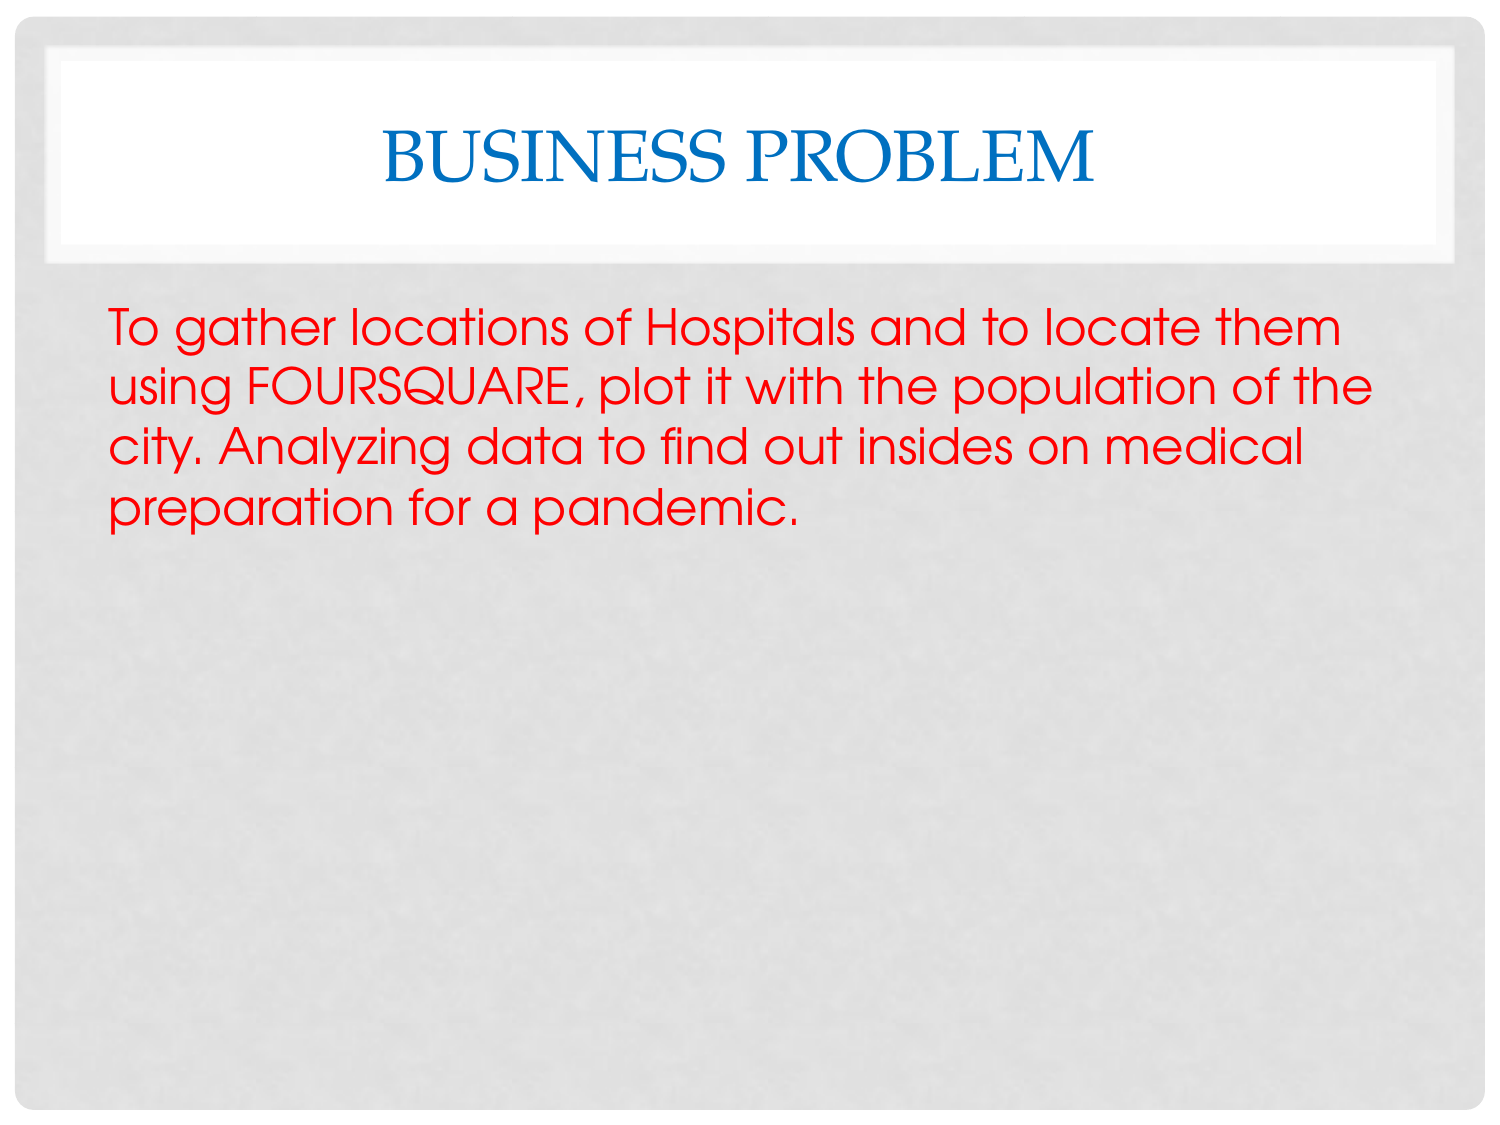

# Business Problem
To gather locations of Hospitals and to locate them using FOURSQUARE, plot it with the population of the city. Analyzing data to find out insides on medical preparation for a pandemic.